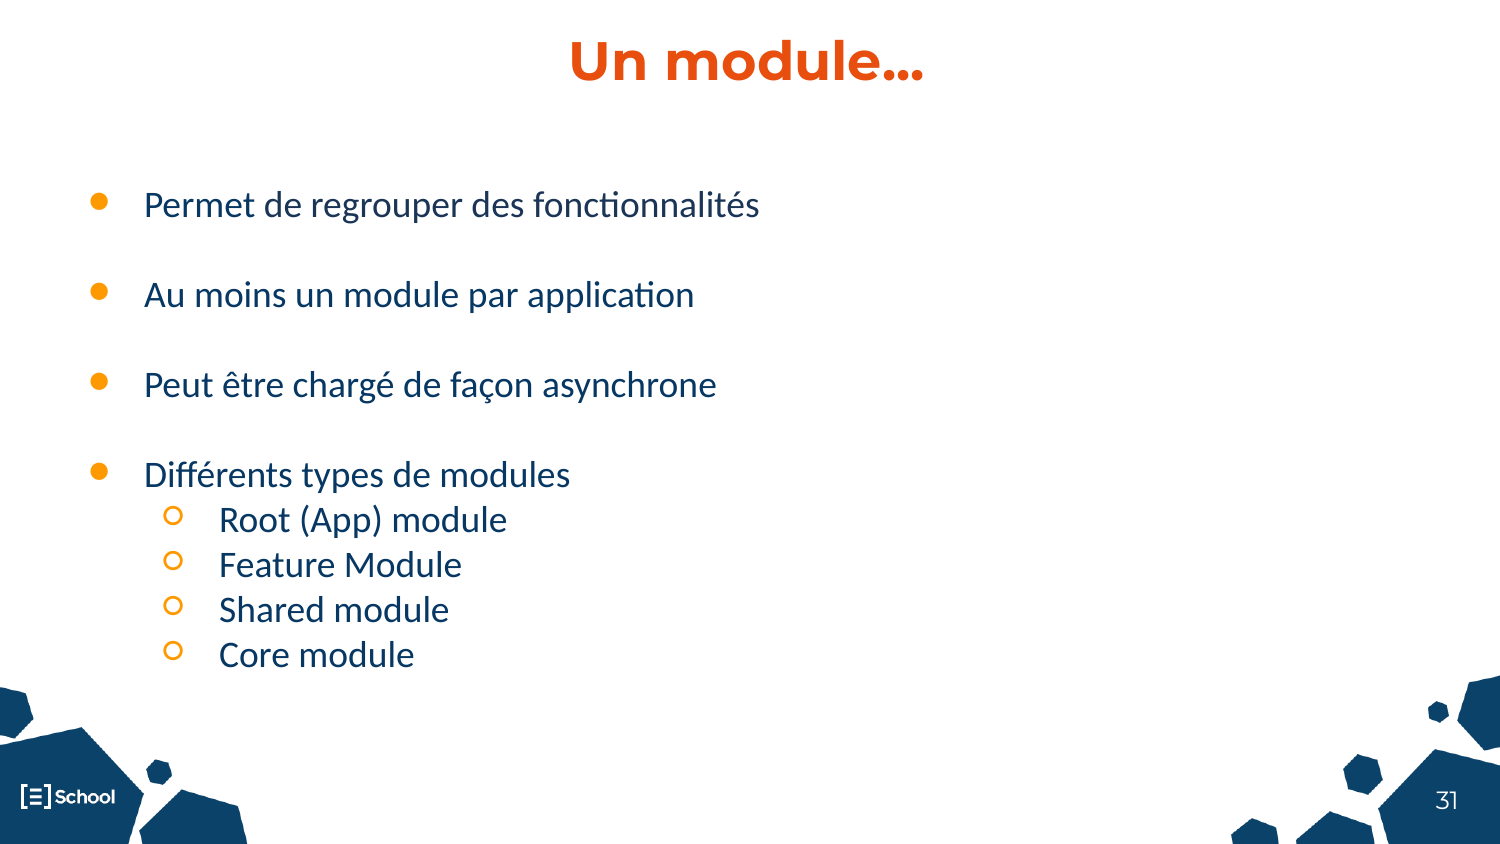

Un module...
Permet de regrouper des fonctionnalités

Au moins un module par application

Peut être chargé de façon asynchrone

Différents types de modules
Root (App) module
Feature Module
Shared module
Core module

31